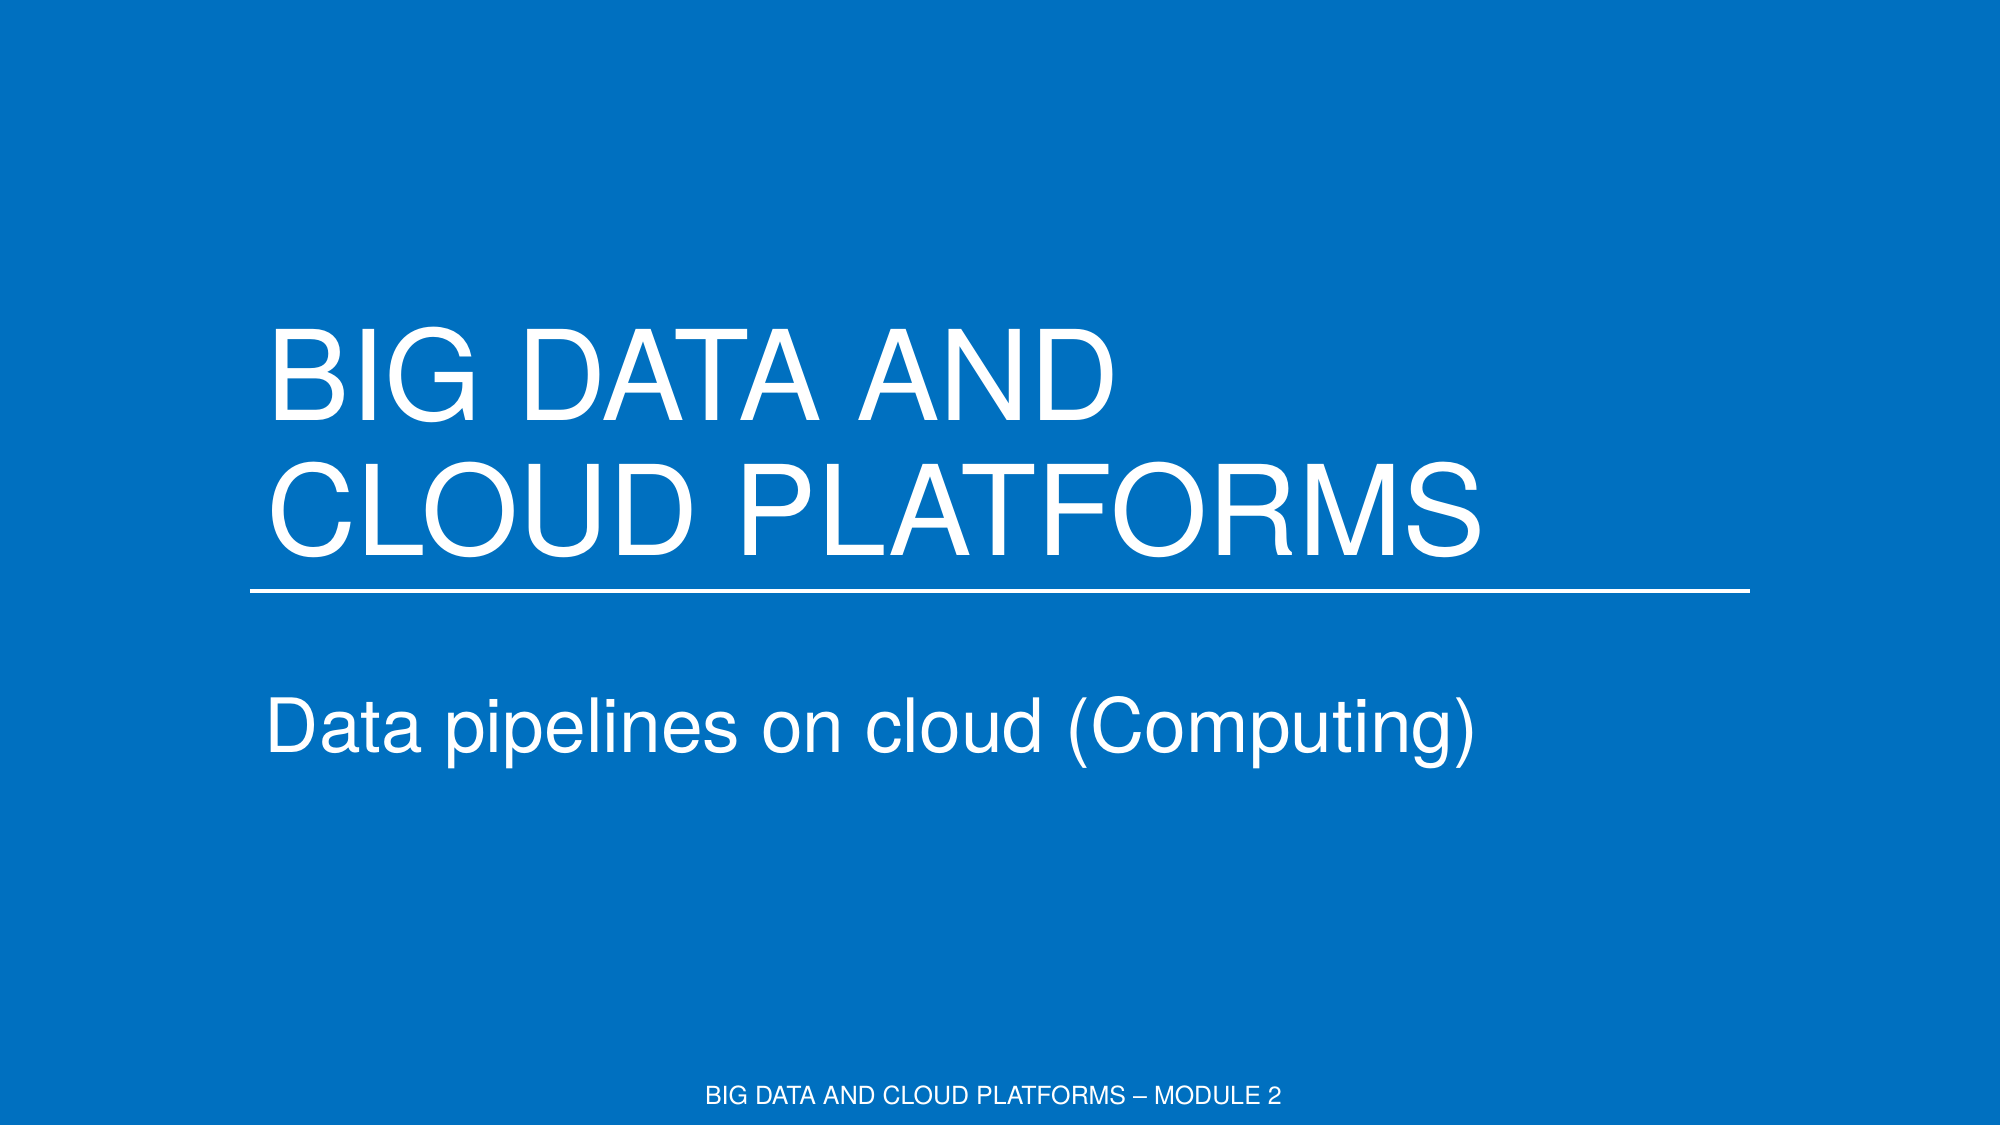

# BIG DATA AND CLOUD PLATFORMS
Data pipelines on cloud (Computing)